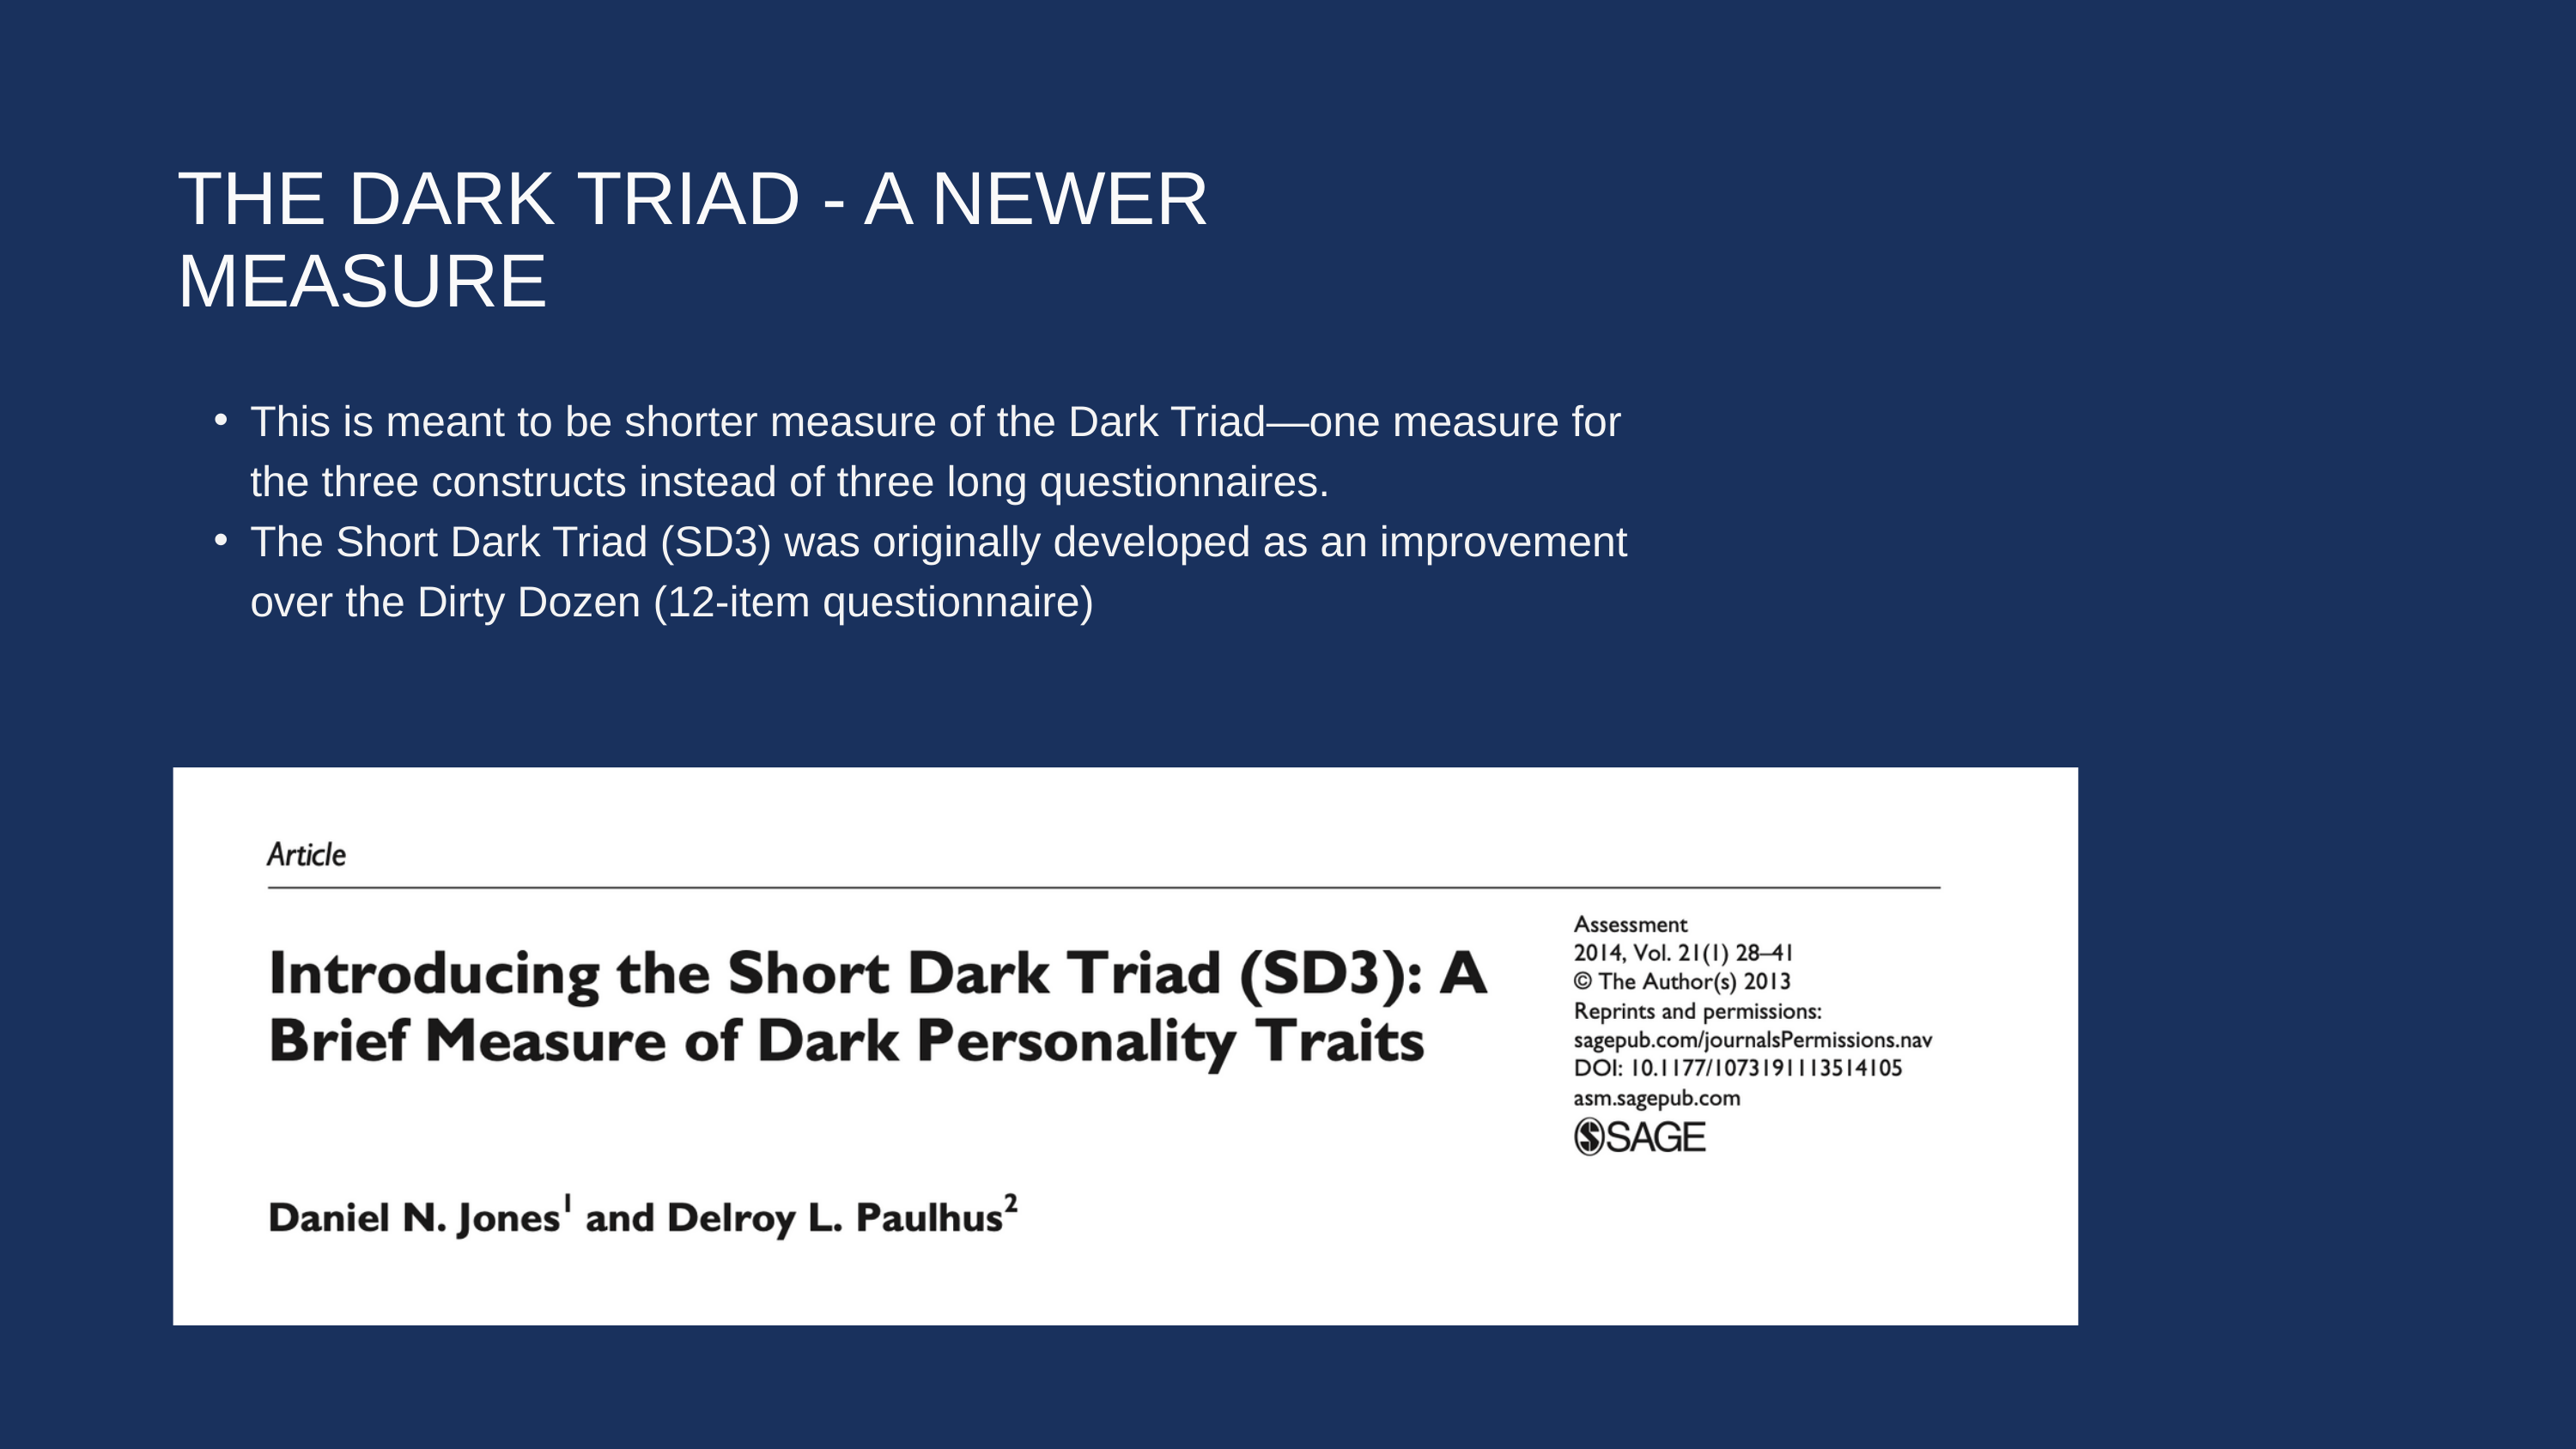

THE DARK TRIAD - A NEWER MEASURE
This is meant to be shorter measure of the Dark Triad—one measure for the three constructs instead of three long questionnaires.
The Short Dark Triad (SD3) was originally developed as an improvement over the Dirty Dozen (12-item questionnaire)